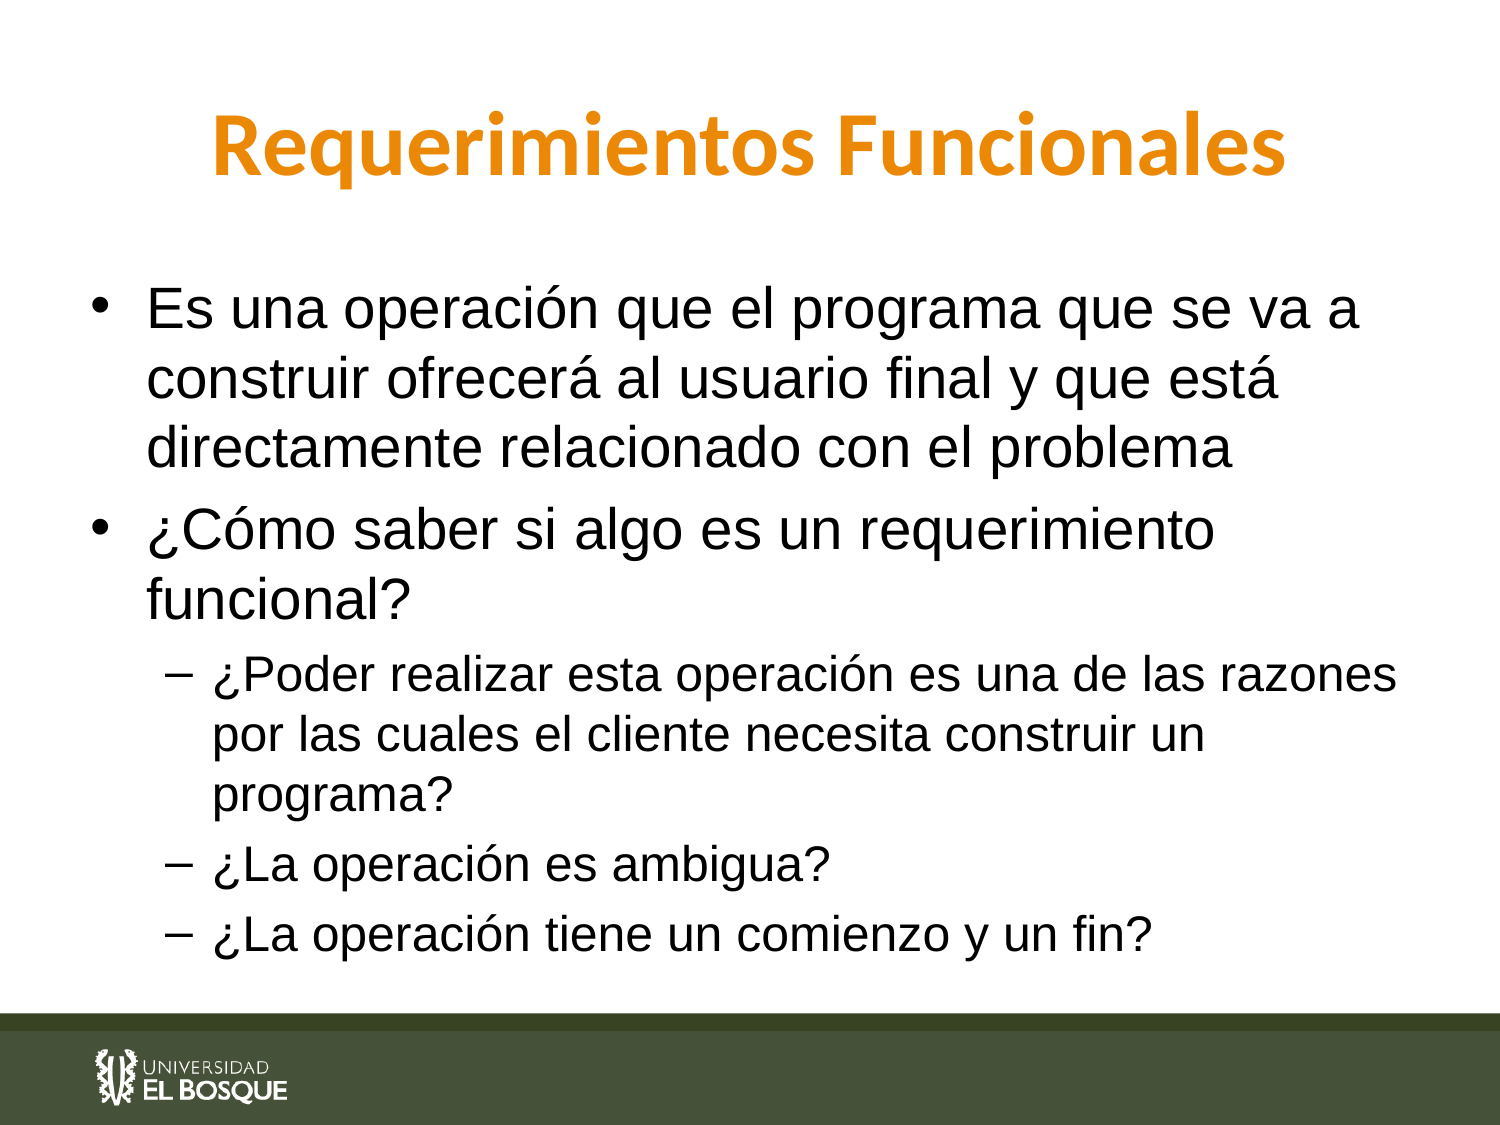

# Requerimientos Funcionales
Es una operación que el programa que se va a construir ofrecerá al usuario final y que está directamente relacionado con el problema
¿Cómo saber si algo es un requerimiento funcional?
¿Poder realizar esta operación es una de las razones por las cuales el cliente necesita construir un programa?
¿La operación es ambigua?
¿La operación tiene un comienzo y un fin?